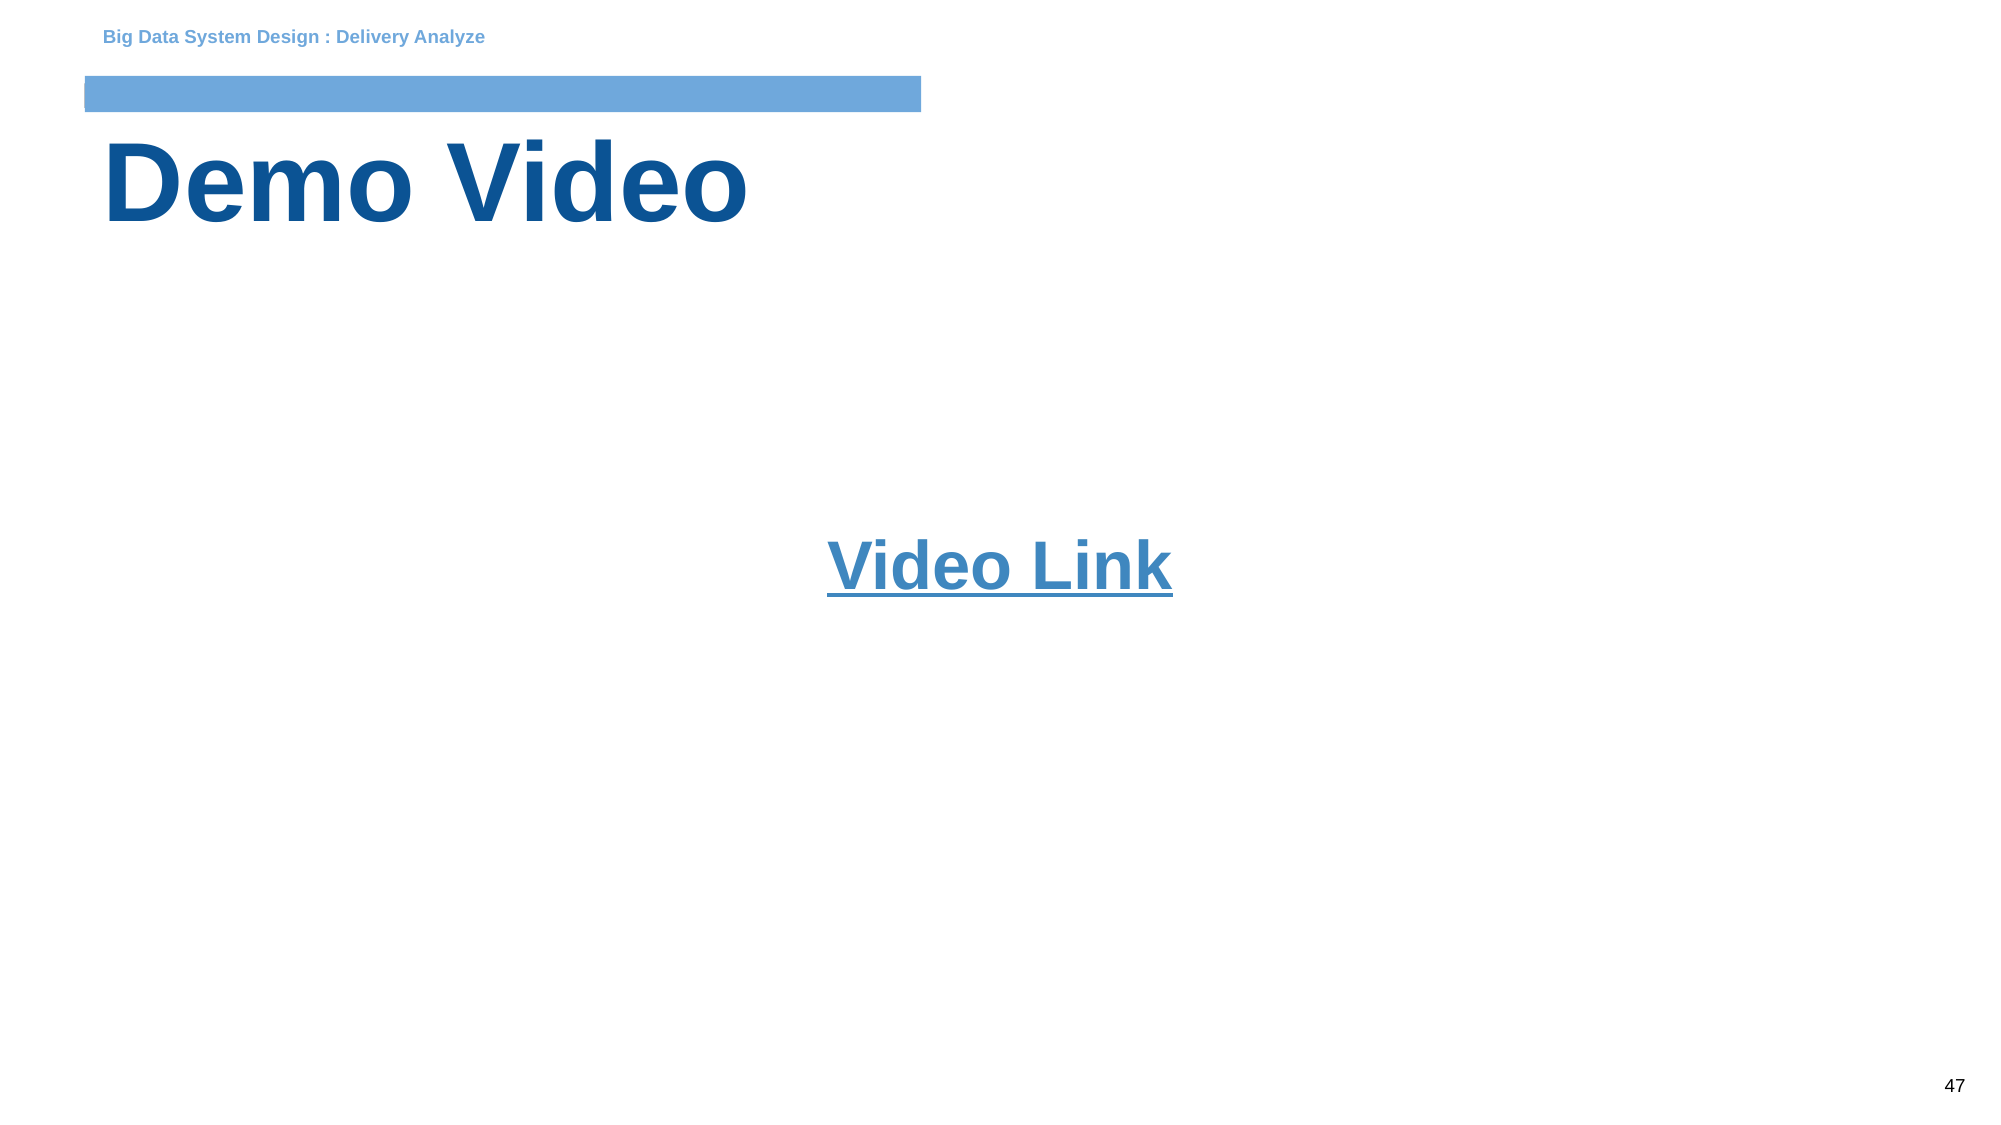

Big Data System Design : Delivery Analyze

# Demo Video
Video Link
47